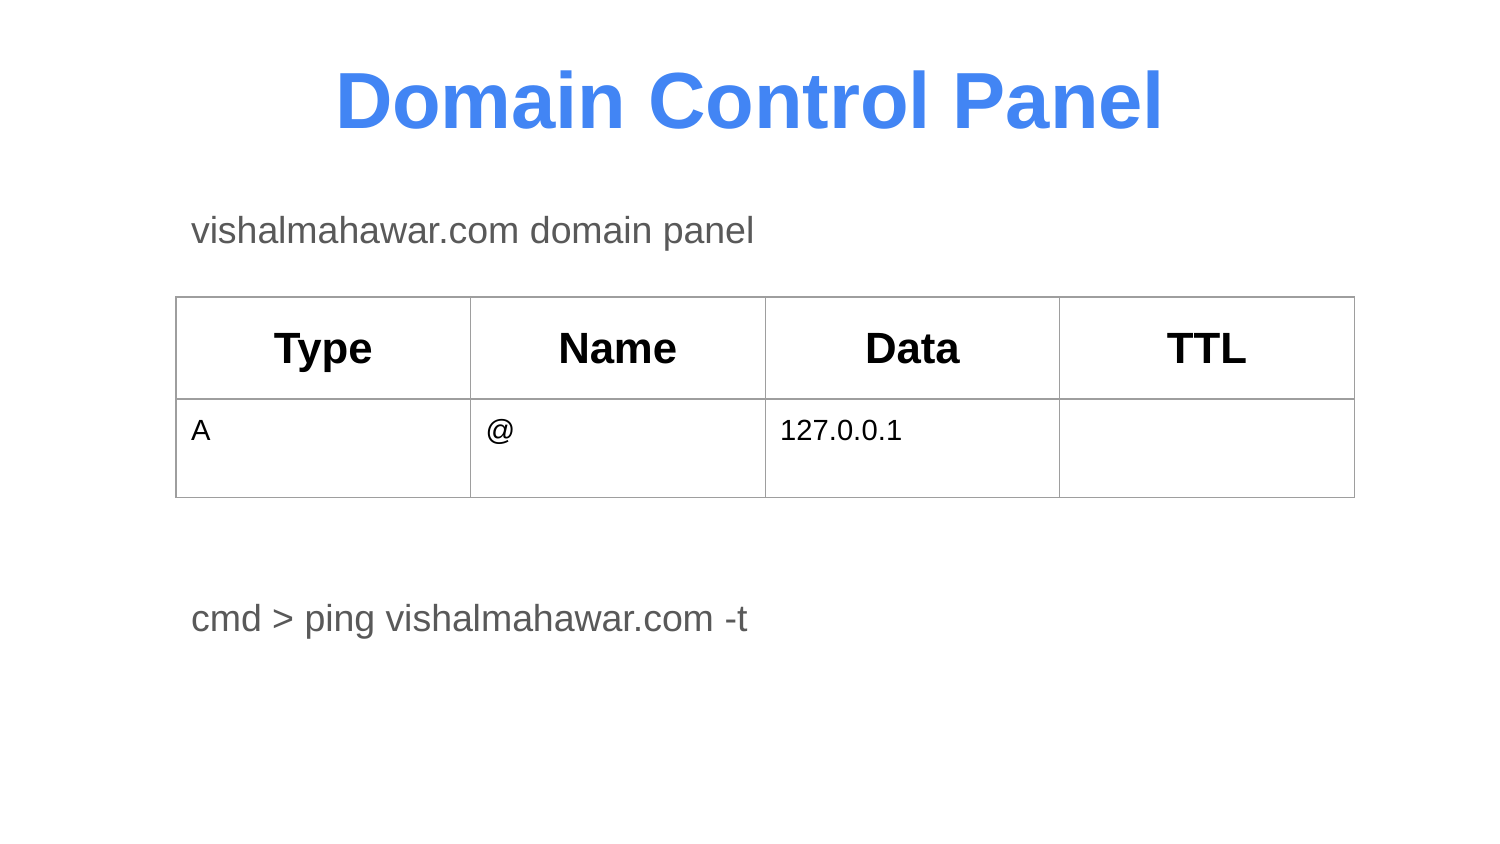

# Domain Control Panel
vishalmahawar.com domain panel
| Type | Name | Data | TTL |
| --- | --- | --- | --- |
| A | @ | 127.0.0.1 |  |
cmd > ping vishalmahawar.com -t